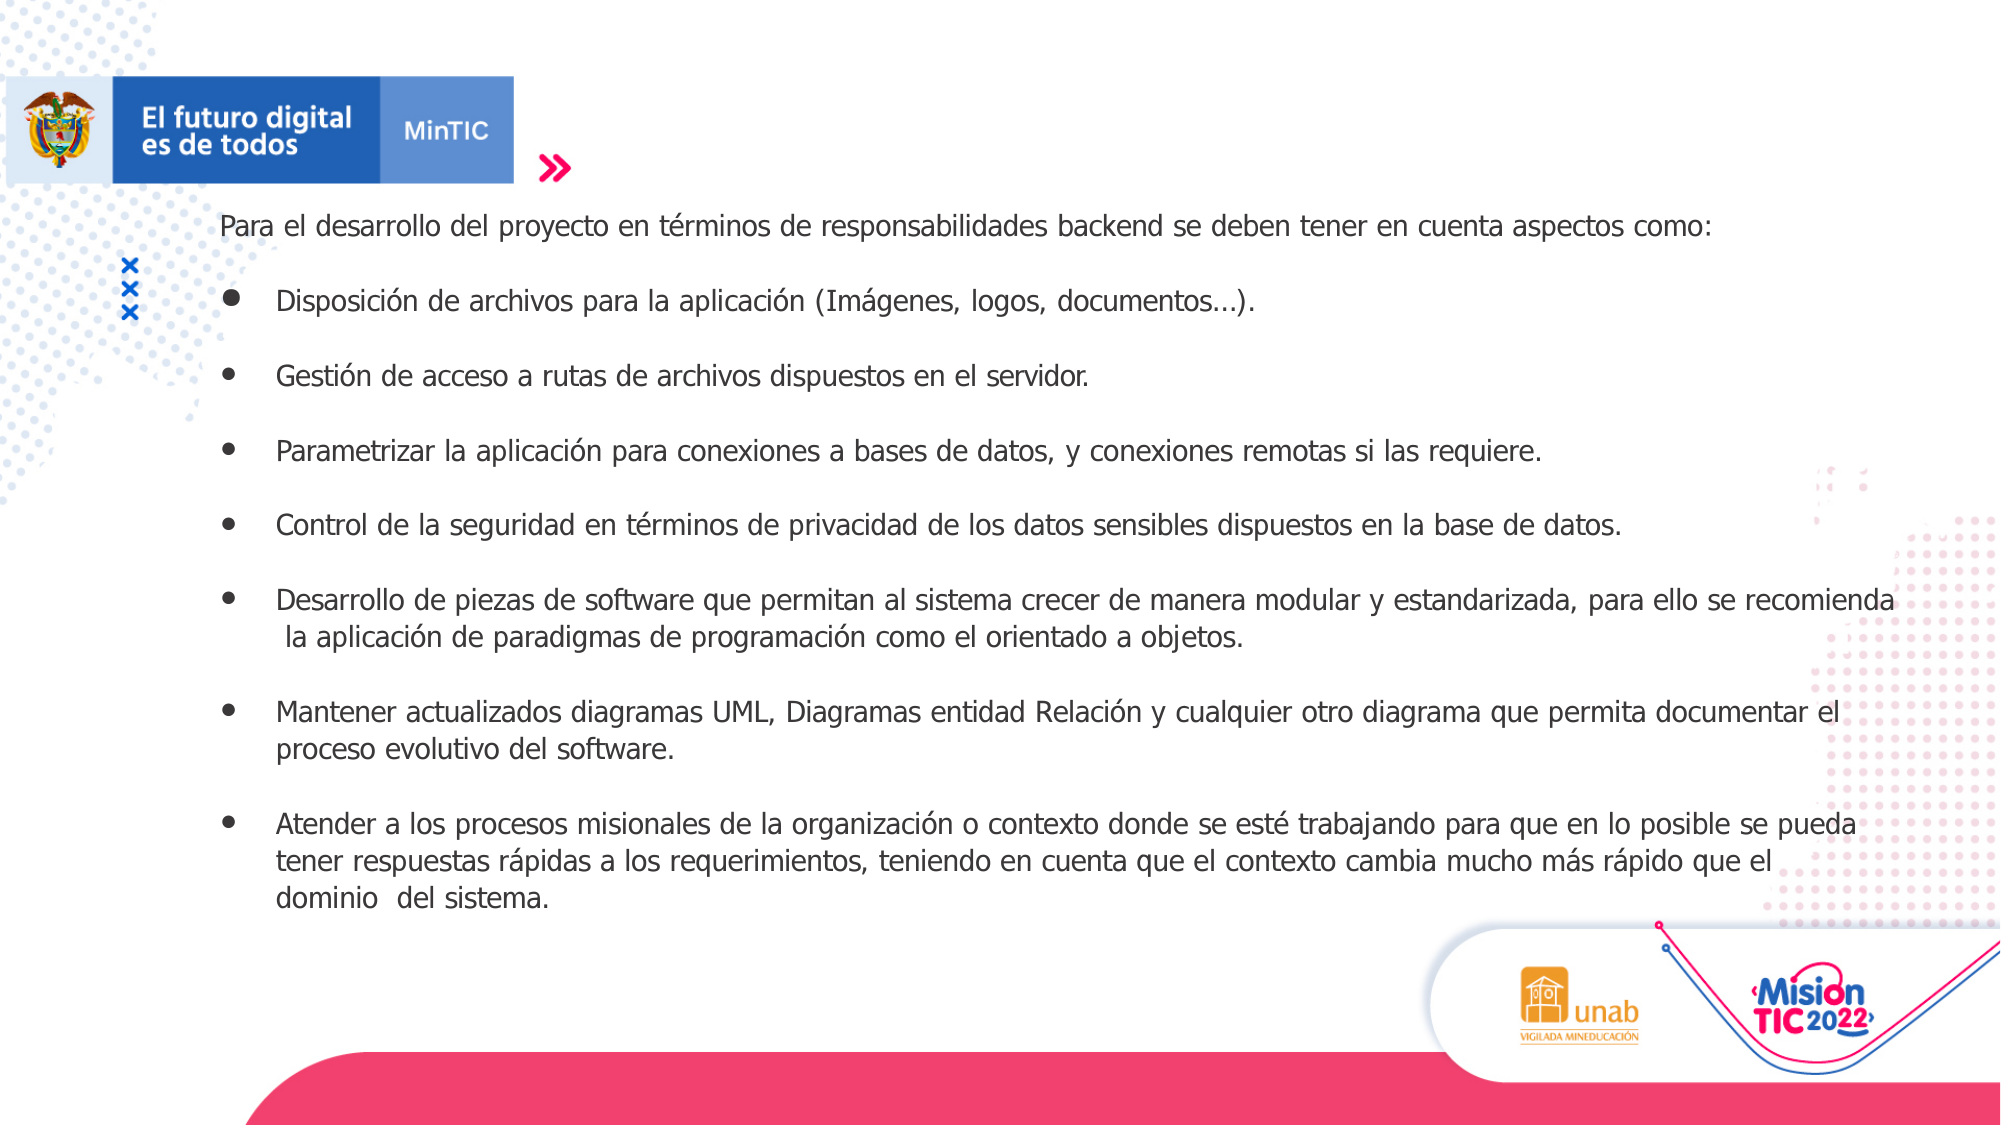

Para el desarrollo del proyecto en términos de responsabilidades backend se deben tener en cuenta aspectos como:

Disposición de archivos para la aplicación (Imágenes, logos, documentos...).

Gestión de acceso a rutas de archivos dispuestos en el servidor.

Parametrizar la aplicación para conexiones a bases de datos, y conexiones remotas si las requiere.

Control de la seguridad en términos de privacidad de los datos sensibles dispuestos en la base de datos.

Desarrollo de piezas de software que permitan al sistema crecer de manera modular y estandarizada, para ello se recomienda  la aplicación de paradigmas de programación como el orientado a objetos.

Mantener actualizados diagramas UML, Diagramas entidad Relación y cualquier otro diagrama que permita documentar el
proceso evolutivo del software.

Atender a los procesos misionales de la organización o contexto donde se esté trabajando para que en lo posible se pueda  tener respuestas rápidas a los requerimientos, teniendo en cuenta que el contexto cambia mucho más rápido que el dominio  del sistema.